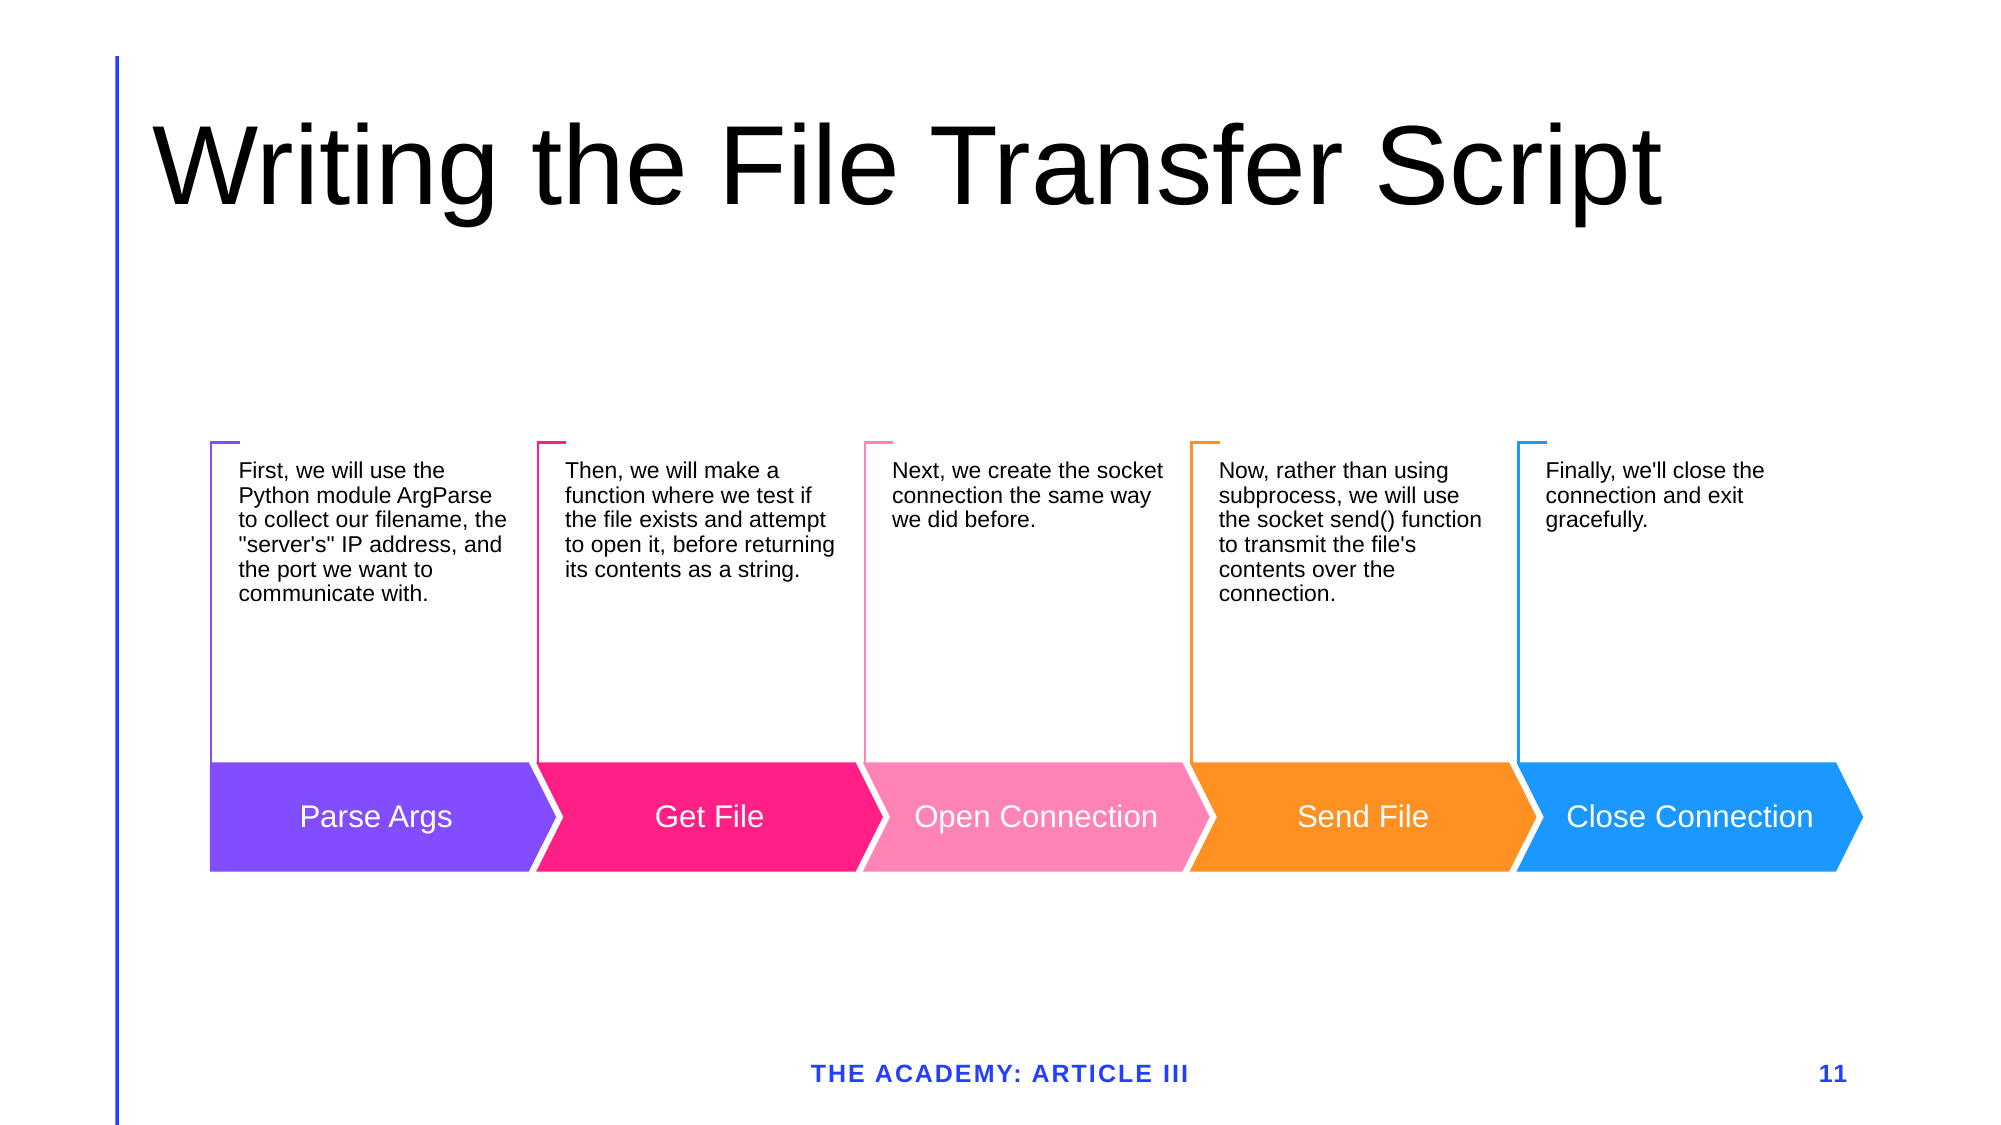

# Writing the File Transfer Script
Parse Args
First, we will use the Python module ArgParse to collect our filename, the "server's" IP address, and the port we want to communicate with.

Get File
Then, we will make a function where we test if the file exists and attempt to open it, before returning its contents as a string.
Open Connection
Next, we create the socket connection the same way we did before.
Send File
Now, rather than using subprocess, we will use the socket send() function to transmit the file's contents over the connection.
Close Connection
Finally, we'll close the connection and exit gracefully.
The Academy: Article III
11